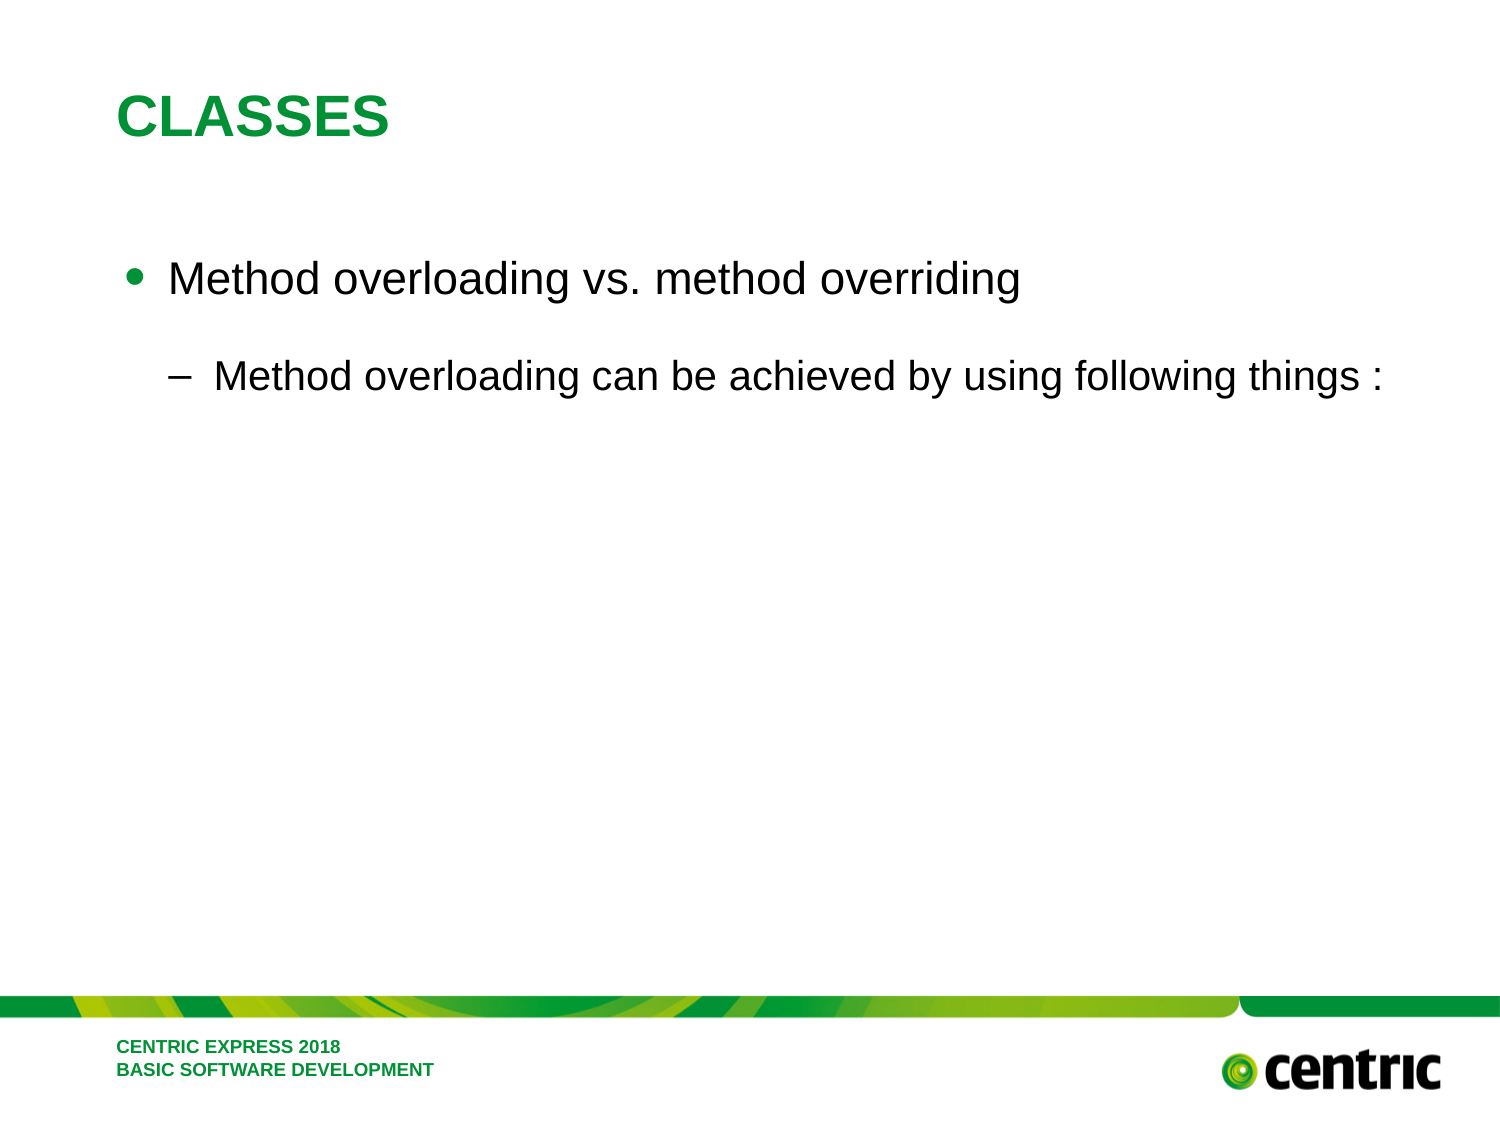

# Classes
Method overloading vs. method overriding

Method overloading can be achieved by using following things :

CENTRIC EXPRESS 2018                               BASIC SOFTWARE DEVELOPMENT
February 26, 2018